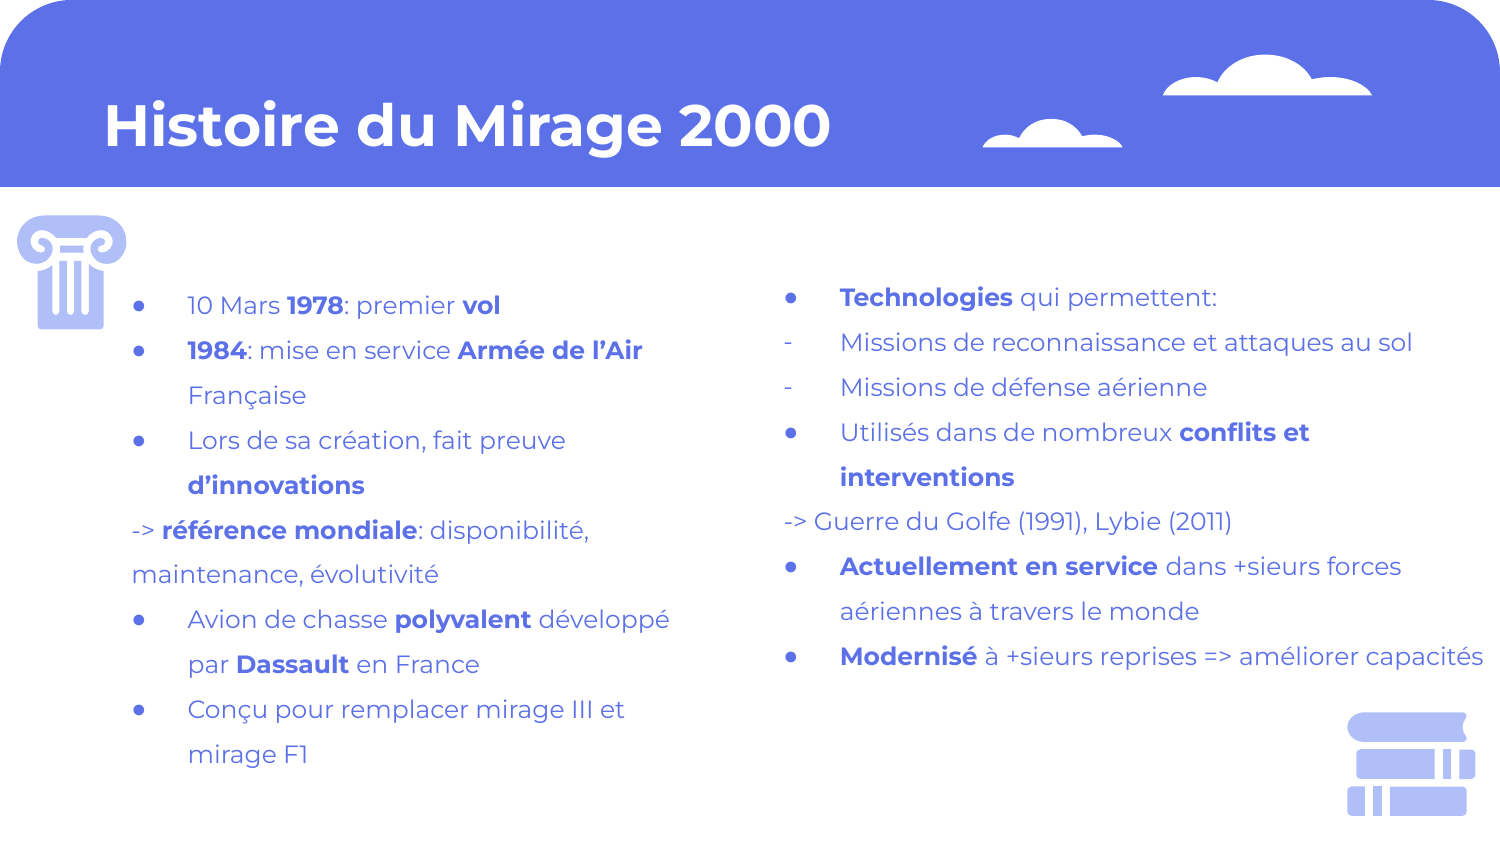

# Histoire du Mirage 2000

Technologies qui permettent:
Missions de reconnaissance et attaques au sol
Missions de défense aérienne
Utilisés dans de nombreux conflits et interventions
-> Guerre du Golfe (1991), Lybie (2011)
Actuellement en service dans +sieurs forces aériennes à travers le monde
Modernisé à +sieurs reprises => améliorer capacités
10 Mars 1978: premier vol
1984: mise en service Armée de l’Air Française
Lors de sa création, fait preuve d’innovations
-> référence mondiale: disponibilité, maintenance, évolutivité
Avion de chasse polyvalent développé par Dassault en France
Conçu pour remplacer mirage III et mirage F1